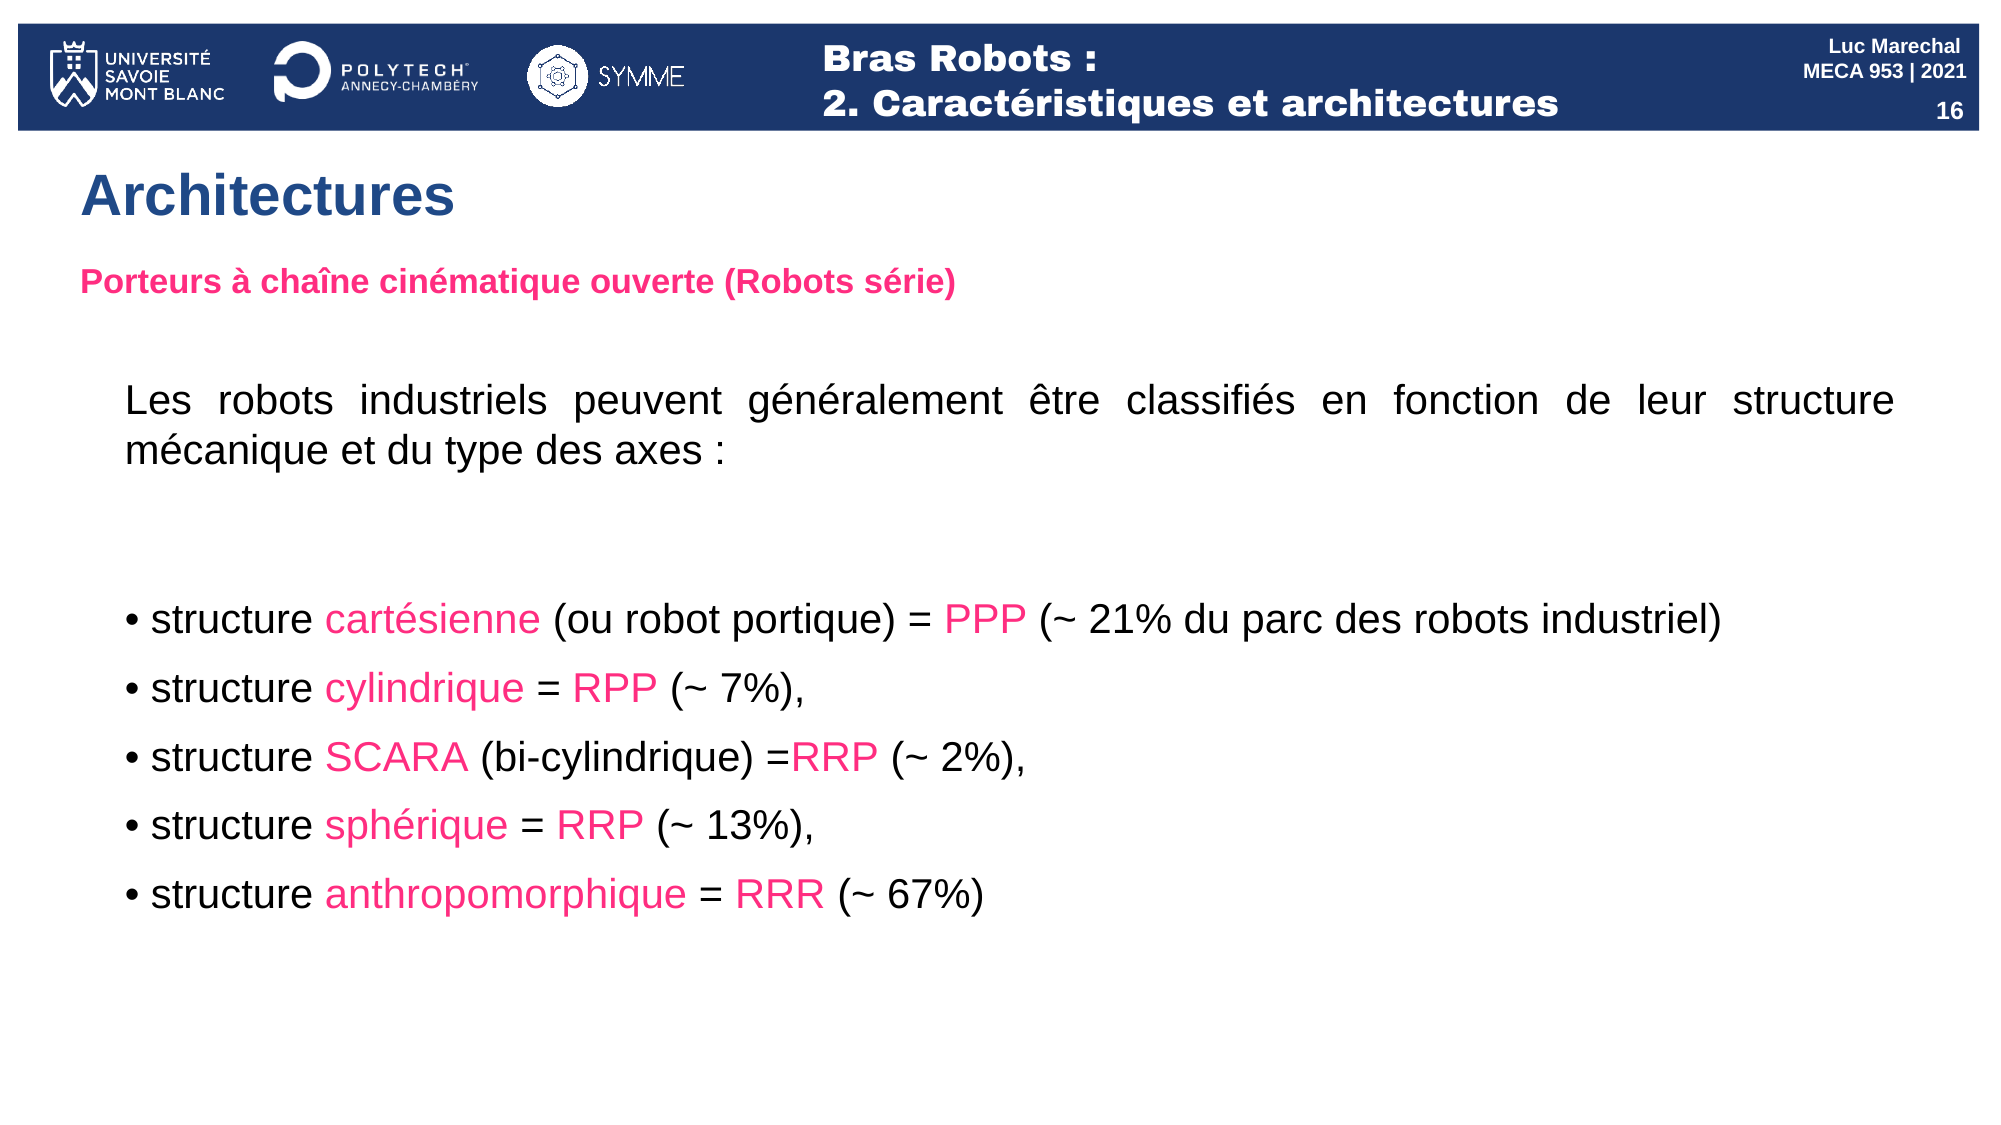

16
# Architectures
Porteurs à chaîne cinématique ouverte (Robots série)
Les robots industriels peuvent généralement être classifiés en fonction de leur structure mécanique et du type des axes :

• structure cartésienne (ou robot portique) = PPP (~ 21% du parc des robots industriel)
• structure cylindrique = RPP (~ 7%),
• structure SCARA (bi-cylindrique) =RRP (~ 2%),
• structure sphérique = RRP (~ 13%),
• structure anthropomorphique = RRR (~ 67%)